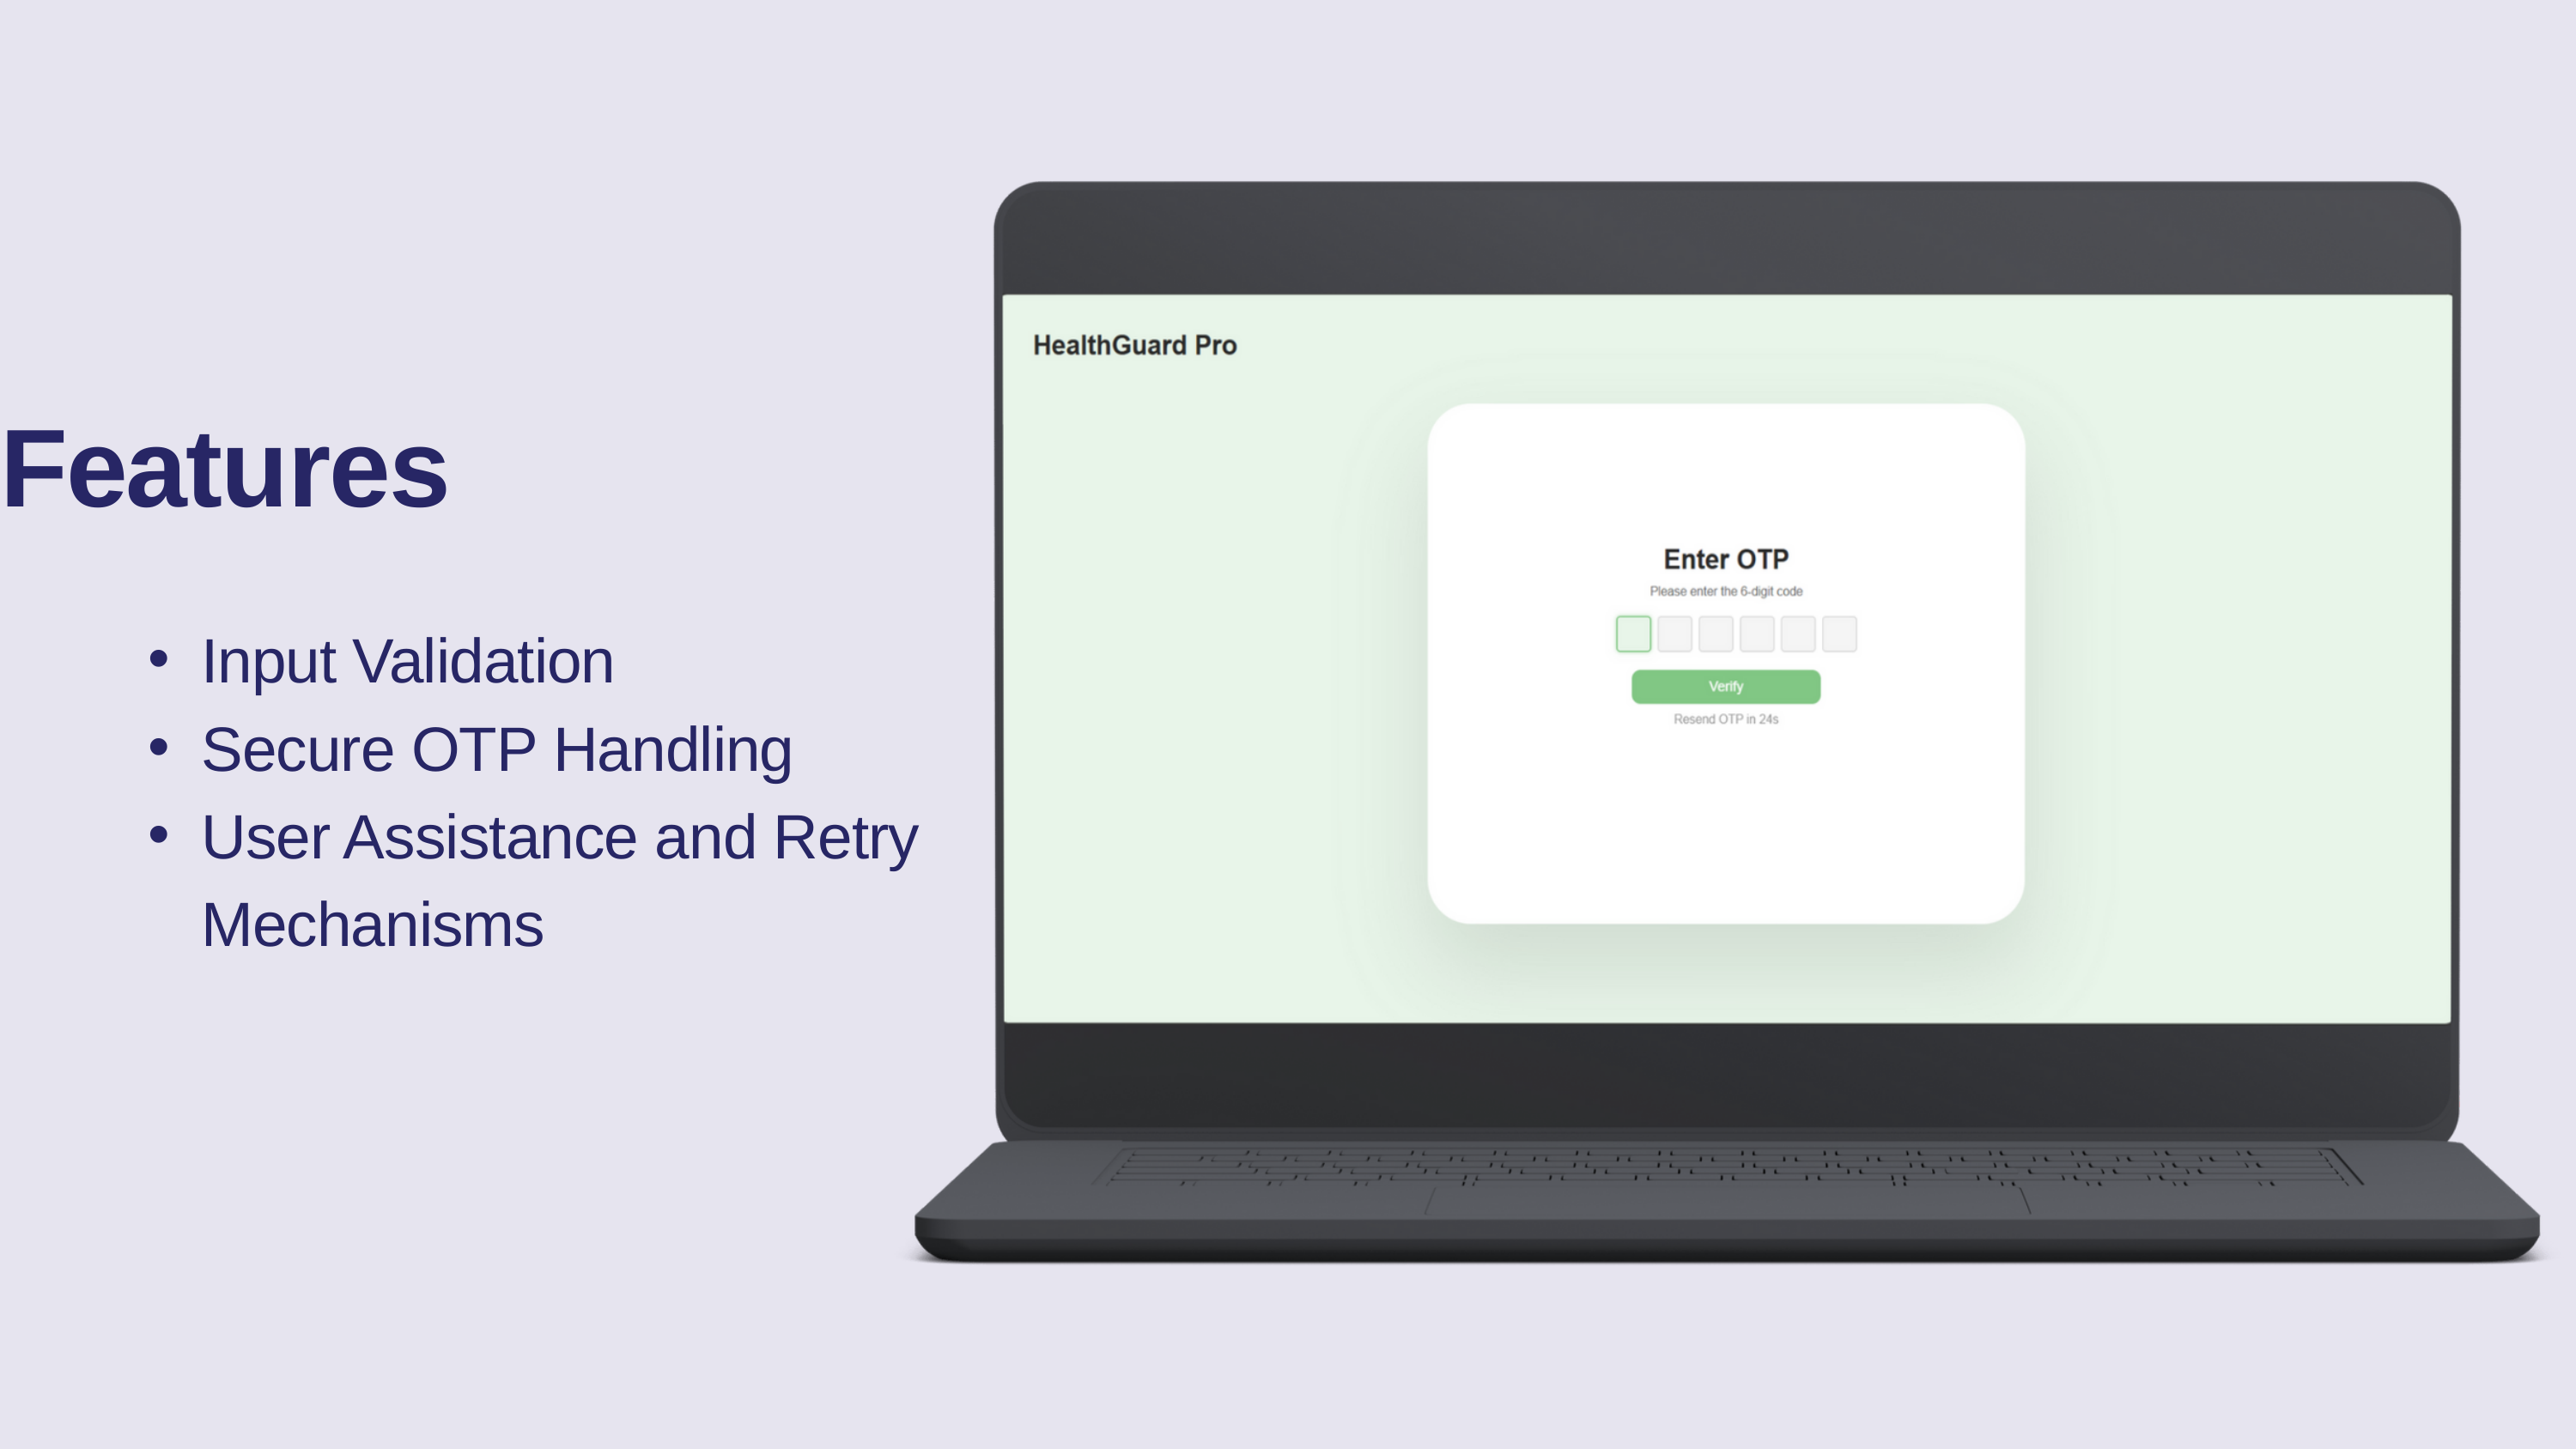

Features

Input Validation
Secure OTP Handling
User Assistance and Retry Mechanisms